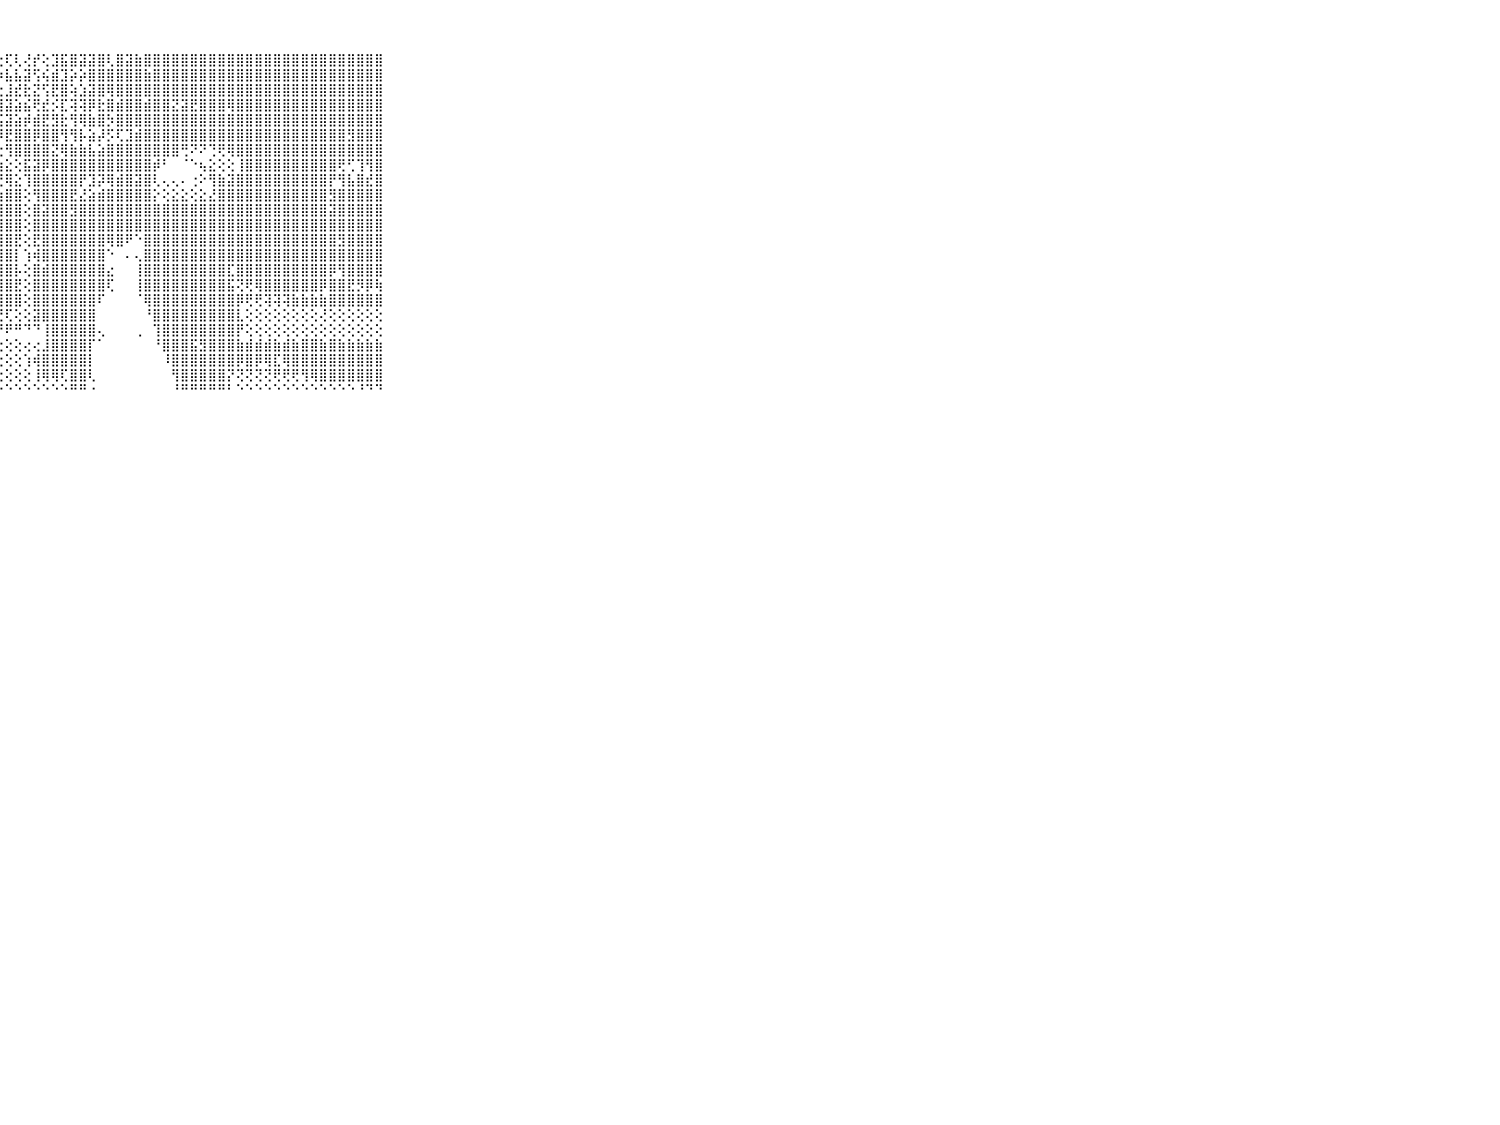

⠀⠀⠀⠀⠀⠀⠀⠀⠀⠀⠀⢕⢵⢽⢝⣜⣗⢣⣱⣪⣗⡹⢕⢼⢣⡕⢜⢕⢏⢇⢜⡞⢕⣹⣯⣿⣽⣽⣿⢇⣿⣽⣷⣿⣿⣿⣿⣿⣿⣿⣿⣿⣿⣿⣿⣿⣿⣿⣿⣿⣿⣿⣿⣿⣿⣿⣿⣿⣿⠀⠀⠀⠀⠀⠀⠀⠀⠀⠀⠀⠀
⠀⠀⠀⠀⠀⠀⠀⠀⠀⠀⠀⢕⢷⣷⣵⣜⣇⡕⣜⢝⢟⡎⡸⢟⡫⢵⢷⡵⣧⣧⣽⢫⢮⣾⣹⡵⡵⣿⣿⣿⣿⣿⣿⣷⣿⣿⣿⣿⣿⣿⣿⣿⣿⣿⣿⣿⣿⣿⣿⣿⣿⣿⣿⣿⣿⣿⣿⣿⣿⠀⠀⠀⠀⠀⠀⠀⠀⠀⠀⠀⠀
⠀⠀⠀⠀⠀⠀⠀⠀⠀⠀⠀⣱⣽⣿⢿⣻⣿⣟⡵⢻⣿⣟⣟⣷⢧⢵⢼⣕⣸⣞⣗⣝⢫⣟⣿⢵⣱⣽⣿⢿⣿⣿⣿⣿⣿⣿⣿⣿⣿⣿⣿⣿⣿⣿⣿⣿⣿⣿⣿⣿⣿⣿⣿⣿⣿⣿⣿⣿⣿⠀⠀⠀⠀⠀⠀⠀⠀⠀⠀⠀⠀
⠀⠀⠀⠀⠀⠀⠀⠀⠀⠀⠀⢺⣿⣿⣿⣿⣿⣿⣿⣷⣿⣿⣵⣼⣟⣳⣾⣽⣽⣵⣮⢟⣞⡪⣏⢽⢽⡿⣗⣿⣾⣿⣿⣾⣿⣿⣝⣽⣟⣿⣿⣿⢿⣿⣿⣿⣿⣿⣿⣿⣿⣿⣿⣿⣿⣿⣿⣿⣿⠀⠀⠀⠀⠀⠀⠀⠀⠀⠀⠀⠀
⠀⠀⠀⠀⠀⠀⠀⠀⠀⠀⠀⣿⣿⣿⣿⣿⣿⣿⡿⣿⣿⣿⣿⣿⣿⣯⣿⣯⣽⣵⡾⣾⣟⣻⣗⢻⢿⣷⣿⡳⣿⣿⣿⣿⣿⣿⣿⣿⣿⣿⣿⣿⣿⣿⣿⣿⣿⣿⣿⣿⣿⣿⣿⣿⣿⣿⣿⣿⣿⠀⠀⠀⠀⠀⠀⠀⠀⠀⠀⠀⠀
⠀⠀⠀⠀⠀⠀⠀⠀⠀⠀⠀⢝⡳⣿⣟⢾⣯⣽⢟⢞⢜⢜⢕⢝⢝⢏⢿⡿⣟⣿⣿⡿⣿⣿⢻⢻⡧⣵⡼⡫⢏⣹⣾⣿⣿⣿⣿⣿⣿⣿⣿⣿⣿⣿⣿⣿⣿⣿⣿⣿⣿⣿⣿⣿⣿⣻⣿⣿⣿⠀⠀⠀⠀⠀⠀⠀⠀⠀⠀⠀⠀
⠀⠀⠀⠀⠀⠀⠀⠀⠀⠀⠀⢜⢷⣺⣾⡿⢯⢥⢥⢵⢥⢥⡍⢕⢳⢵⣕⢕⢻⣿⣿⣿⣿⣝⢿⣷⣷⣧⣵⣿⣿⣿⣿⣿⣿⣿⣿⢛⠝⠝⢙⢟⢿⣿⣿⣿⣿⣿⣿⣿⣿⣿⣿⣿⣿⣿⣿⣿⣿⠀⠀⠀⠀⠀⠀⠀⠀⠀⠀⠀⠀
⠀⠀⠀⠀⠀⠀⠀⠀⠀⠀⠀⢏⣸⣿⢏⢕⢕⢕⢕⢕⢕⢕⢕⢕⢕⢕⢝⢷⣕⢕⣯⣽⡿⣿⣿⣿⣿⣿⣿⣿⣿⣿⣿⣿⡾⠃⠀⠈⠑⢦⣕⢕⢕⢸⣿⣿⣿⣿⣿⣿⣿⣿⣿⣿⢟⢋⢹⢻⣿⠀⠀⠀⠀⠀⠀⠀⠀⠀⠀⠀⠀
⠀⠀⠀⠀⠀⠀⠀⠀⠀⠀⠀⢸⣿⣿⣧⣷⣷⣧⣷⣵⣵⣕⣕⣕⢕⡕⣕⢜⢿⣕⢹⣿⣿⣿⣿⣿⡟⣹⡽⢿⣾⣿⣽⣿⢇⢄⢄⠄⢐⠕⢻⣷⣽⣿⣿⣿⣿⣿⣿⣿⣿⣿⣿⡟⢻⣧⣿⣞⣿⠀⠀⠀⠀⠀⠀⠀⠀⠀⠀⠀⠀
⠀⠀⠀⠀⠀⠀⠀⠀⠀⠀⠀⢼⣿⣿⣿⣿⣿⣿⣿⣿⣿⣿⣿⣿⣿⣿⣿⣷⣿⣿⢕⢻⣿⣿⣿⣟⣜⣵⣾⣿⣿⣿⣿⣿⡕⢕⣕⣕⢕⣕⣜⣿⣿⣿⣿⣿⣿⣿⣿⣿⣿⣿⣿⣻⣿⣿⣿⣿⣿⠀⠀⠀⠀⠀⠀⠀⠀⠀⠀⠀⠀
⠀⠀⠀⠀⠀⠀⠀⠀⠀⠀⠀⣾⣿⣿⣿⣿⣿⣿⣿⣿⣿⣿⣿⣿⣿⣿⣿⣿⣿⣿⢕⣿⣽⣿⣿⣻⣿⣿⣿⣿⣿⣿⣿⣿⣿⣿⣿⣿⣿⣿⣿⣿⣿⣿⣿⣿⣿⣿⣿⣿⣿⣿⣿⣽⣿⣿⣿⣿⣿⠀⠀⠀⠀⠀⠀⠀⠀⠀⠀⠀⠀
⠀⠀⠀⠀⠀⠀⠀⠀⠀⠀⠀⣾⣿⣿⣿⣿⣿⣿⣿⣿⣿⣿⣿⣿⣿⣿⣿⣿⣿⣿⢕⣿⣿⣿⣿⣿⣿⣿⣿⣿⣿⣿⣿⣿⣿⣿⣿⣿⣿⣿⣿⣿⣿⣿⣿⣿⣿⣿⣿⣿⣿⣿⣿⣿⣿⣿⣿⣿⣿⠀⠀⠀⠀⠀⠀⠀⠀⠀⠀⠀⠀
⠀⠀⠀⠀⠀⠀⠀⠀⠀⠀⠀⢿⣿⣿⣿⣿⣿⣿⣿⣿⣿⣿⣿⣿⣿⣿⣿⣿⣿⣟⢕⣟⣿⣿⣿⣿⣿⣿⣿⢿⣿⠟⠑⣿⣿⣿⣿⣿⣿⣿⣿⣿⣿⣿⣿⣿⣿⣿⣿⣿⣿⣿⣿⣿⣻⣿⣿⣿⣿⠀⠀⠀⠀⠀⠀⠀⠀⠀⠀⠀⠀
⠀⠀⠀⠀⠀⠀⠀⠀⠀⠀⠀⢾⣿⣿⣿⣿⣿⣿⣿⣿⣿⣿⣿⣿⣿⣿⣿⣿⣿⡇⢱⢾⣿⣿⣿⣿⣿⣿⣿⠑⠀⠄⢄⣿⣿⣿⣿⣿⣿⣿⣿⣿⣿⣿⣿⣿⣿⣿⣿⣿⣿⣿⣿⣿⣿⣿⣿⣿⣿⠀⠀⠀⠀⠀⠀⠀⠀⠀⠀⠀⠀
⠀⠀⠀⠀⠀⠀⠀⠀⠀⠀⠀⢕⣿⣿⣿⣿⣿⣿⣿⣿⣿⣿⣿⣿⣿⣿⣿⣿⣿⡧⢕⣿⣾⣿⣿⣿⣿⣿⣿⣔⠀⠀⢸⣿⣿⣿⣿⣿⣿⣿⣿⣿⣏⣿⣿⣿⣿⣿⣿⣿⣿⣿⣿⡿⢻⣿⣿⣿⣿⠀⠀⠀⠀⠀⠀⠀⠀⠀⠀⠀⠀
⠀⠀⠀⠀⠀⠀⠀⠀⠀⠀⠀⣳⣿⣿⣿⣿⣿⣿⣿⣿⣿⣿⣿⣿⣿⣿⣿⣿⣿⣟⢕⣿⣿⣿⣿⣿⣿⣿⣿⢏⠀⠀⢸⣿⣿⣿⣿⣿⣿⣿⣿⣿⣯⢝⢟⢿⣿⣿⣿⣿⣿⣿⡿⣿⣿⣟⡻⡿⢷⠀⠀⠀⠀⠀⠀⠀⠀⠀⠀⠀⠀
⠀⠀⠀⠀⠀⠀⠀⠀⠀⠀⠀⣿⣿⣿⣿⣿⣿⣿⣿⣿⣿⣿⣿⣿⣿⣿⣿⣿⣿⣿⢕⣿⣿⣿⣿⣿⣿⣿⠏⠀⠀⠀⠈⢿⣿⣿⣿⣿⣿⣿⣿⣿⣿⡿⢟⢟⢽⢽⢽⣷⣷⣷⣷⣿⣿⣿⣿⣿⣿⠀⠀⠀⠀⠀⠀⠀⠀⠀⠀⠀⠀
⠀⠀⠀⠀⠀⠀⠀⠀⠀⠀⠀⣿⣿⣟⢟⣟⣟⣟⣟⣟⡏⣝⣝⣹⡿⢟⢟⢟⢏⢕⢕⣽⣿⣿⣿⣿⣿⣿⠀⠀⠀⠀⠀⠘⣿⣿⣿⣿⣿⣿⣿⣿⣿⣇⢕⢕⢕⢕⢕⢕⢕⢕⢜⢕⢕⢕⢕⢕⢕⠀⠀⠀⠀⠀⠀⠀⠀⠀⠀⠀⠀
⠀⠀⠀⠀⠀⠀⠀⠀⠀⠀⠀⣿⣿⣿⣮⣱⣕⣼⣿⣿⣿⣿⣧⣼⡷⠿⠷⠟⠟⠛⠙⠙⢸⣿⣿⣿⣿⣿⢄⠀⠀⠀⢀⠀⢹⣿⣿⣿⣿⣿⣿⣿⣿⡟⢕⢕⢕⢕⢕⢕⢕⢕⢕⢕⢕⢕⢕⢕⢕⠀⠀⠀⠀⠀⠀⠀⠀⠀⠀⠀⠀
⠀⠀⠀⠀⠀⠀⠀⠀⠀⠀⠀⢿⢿⠿⠟⠟⠛⠛⢙⢍⢍⢅⢔⢔⢔⢕⢕⢕⢕⢕⢔⢔⣸⣿⣿⣿⣿⡏⠁⠀⠀⠀⠀⠀⠘⣿⣿⣿⣯⣻⣿⣿⣿⣷⣾⣾⣾⣷⣾⣷⣿⣿⣷⣿⣷⣷⣷⣷⣷⠀⠀⠀⠀⠀⠀⠀⠀⠀⠀⠀⠀
⠀⠀⠀⠀⠀⠀⠀⠀⠀⠀⠀⠀⠀⠐⢑⢕⢕⢕⢕⢕⢕⢕⢕⢕⢕⢕⢕⢕⢕⢕⢱⢾⣿⣿⣿⣿⣿⡇⠀⠀⠀⠀⠀⠀⠀⠸⣿⣿⣿⣿⣿⣿⣿⡿⣿⡿⢿⣏⢿⣿⣿⣿⣿⣿⣿⣿⣿⣿⣿⠀⠀⠀⠀⠀⠀⠀⠀⠀⠀⠀⠀
⠀⠀⠀⠀⠀⠀⠀⠀⠀⠀⠀⠀⠀⢔⢕⢕⢕⢕⢕⢕⢕⢕⢕⢕⢕⢕⢕⢕⢕⢕⢕⢸⢿⢿⢏⣿⣿⢇⠀⠀⠀⠀⠀⠀⠀⠀⢻⣿⣿⣿⣿⣿⡝⢝⢝⢝⢝⢟⢟⢟⢻⢿⣿⣿⣿⣿⣿⣿⣿⠀⠀⠀⠀⠀⠀⠀⠀⠀⠀⠀⠀
⠀⠀⠀⠀⠀⠀⠀⠀⠀⠀⠀⠀⠀⠀⠑⠑⠑⠑⠑⠑⠑⠑⠑⠑⠑⠑⠑⠑⠑⠑⠑⠑⠑⠑⠑⠛⠛⠐⠀⠀⠀⠀⠀⠀⠀⠀⠘⠛⠛⠛⠛⠛⠃⠑⠑⠑⠑⠑⠑⠑⠑⠑⠑⠑⠑⠑⠘⠙⠙⠀⠀⠀⠀⠀⠀⠀⠀⠀⠀⠀⠀